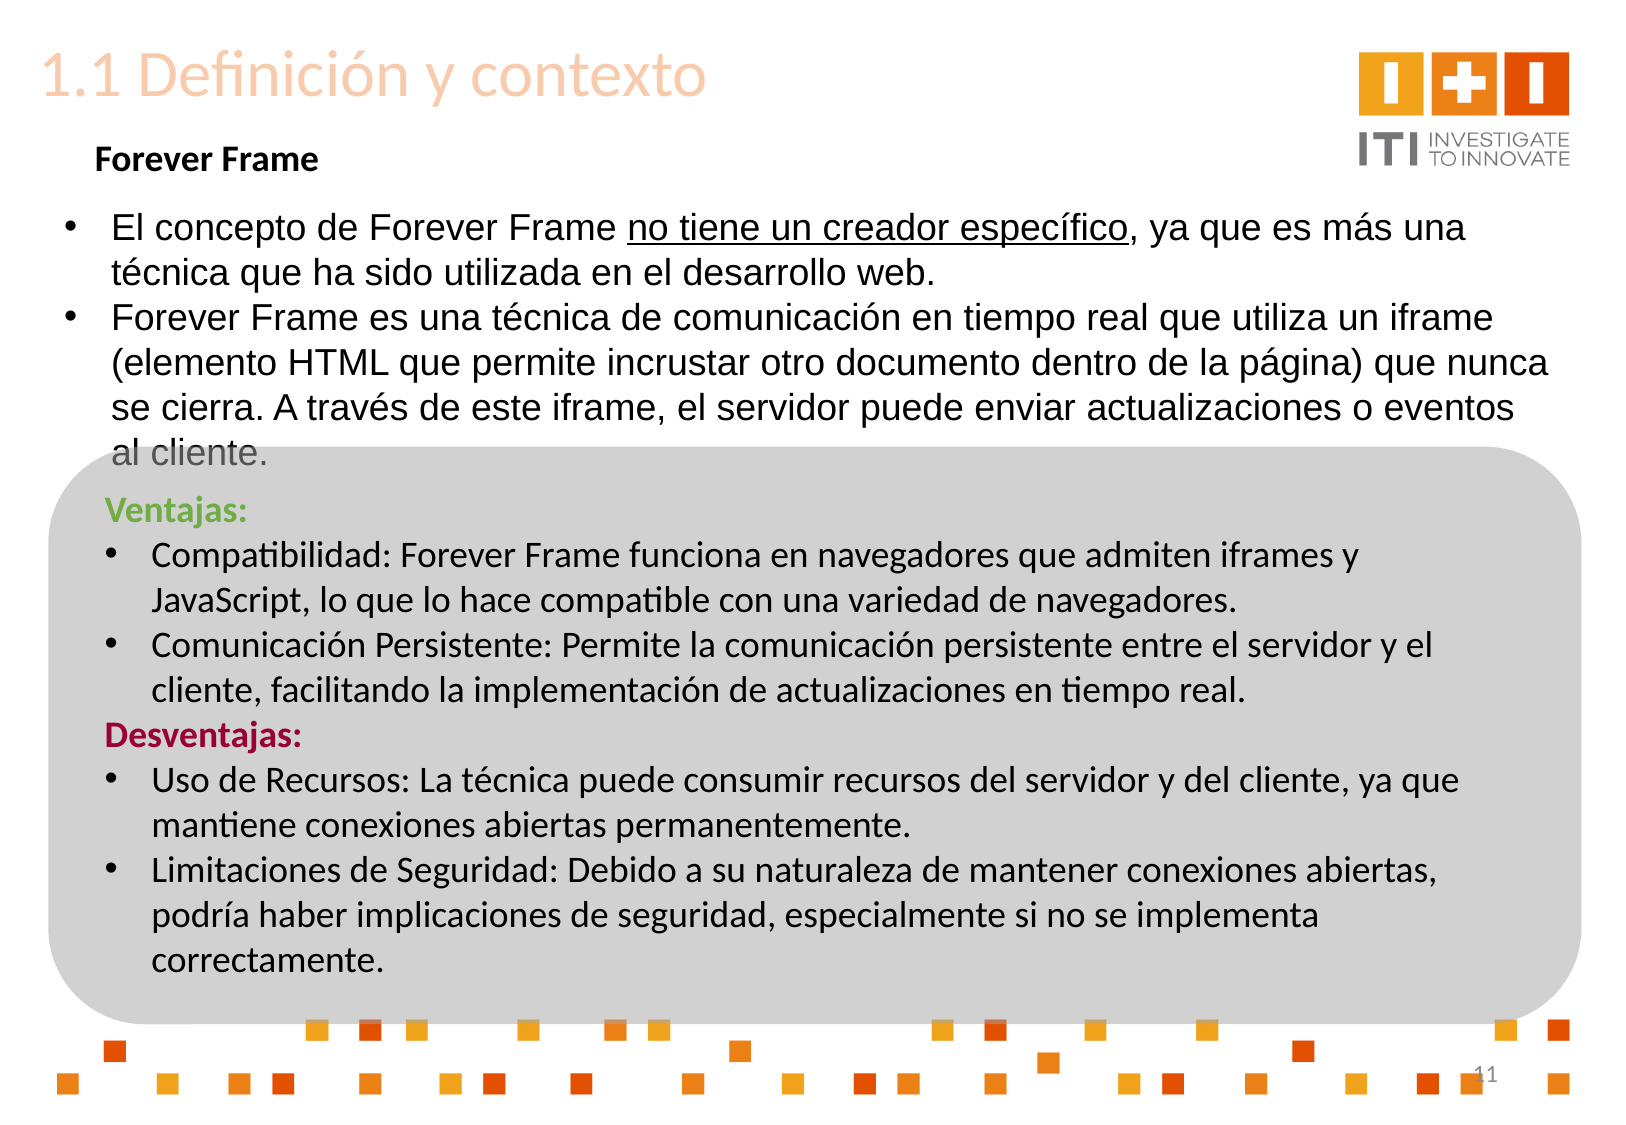

1.1 Definición y contexto
Forever Frame
El concepto de Forever Frame no tiene un creador específico, ya que es más una técnica que ha sido utilizada en el desarrollo web.
Forever Frame es una técnica de comunicación en tiempo real que utiliza un iframe (elemento HTML que permite incrustar otro documento dentro de la página) que nunca se cierra. A través de este iframe, el servidor puede enviar actualizaciones o eventos al cliente.

Ventajas:
Compatibilidad: Forever Frame funciona en navegadores que admiten iframes y JavaScript, lo que lo hace compatible con una variedad de navegadores.
Comunicación Persistente: Permite la comunicación persistente entre el servidor y el cliente, facilitando la implementación de actualizaciones en tiempo real.
Desventajas:
Uso de Recursos: La técnica puede consumir recursos del servidor y del cliente, ya que mantiene conexiones abiertas permanentemente.
Limitaciones de Seguridad: Debido a su naturaleza de mantener conexiones abiertas, podría haber implicaciones de seguridad, especialmente si no se implementa correctamente.
11